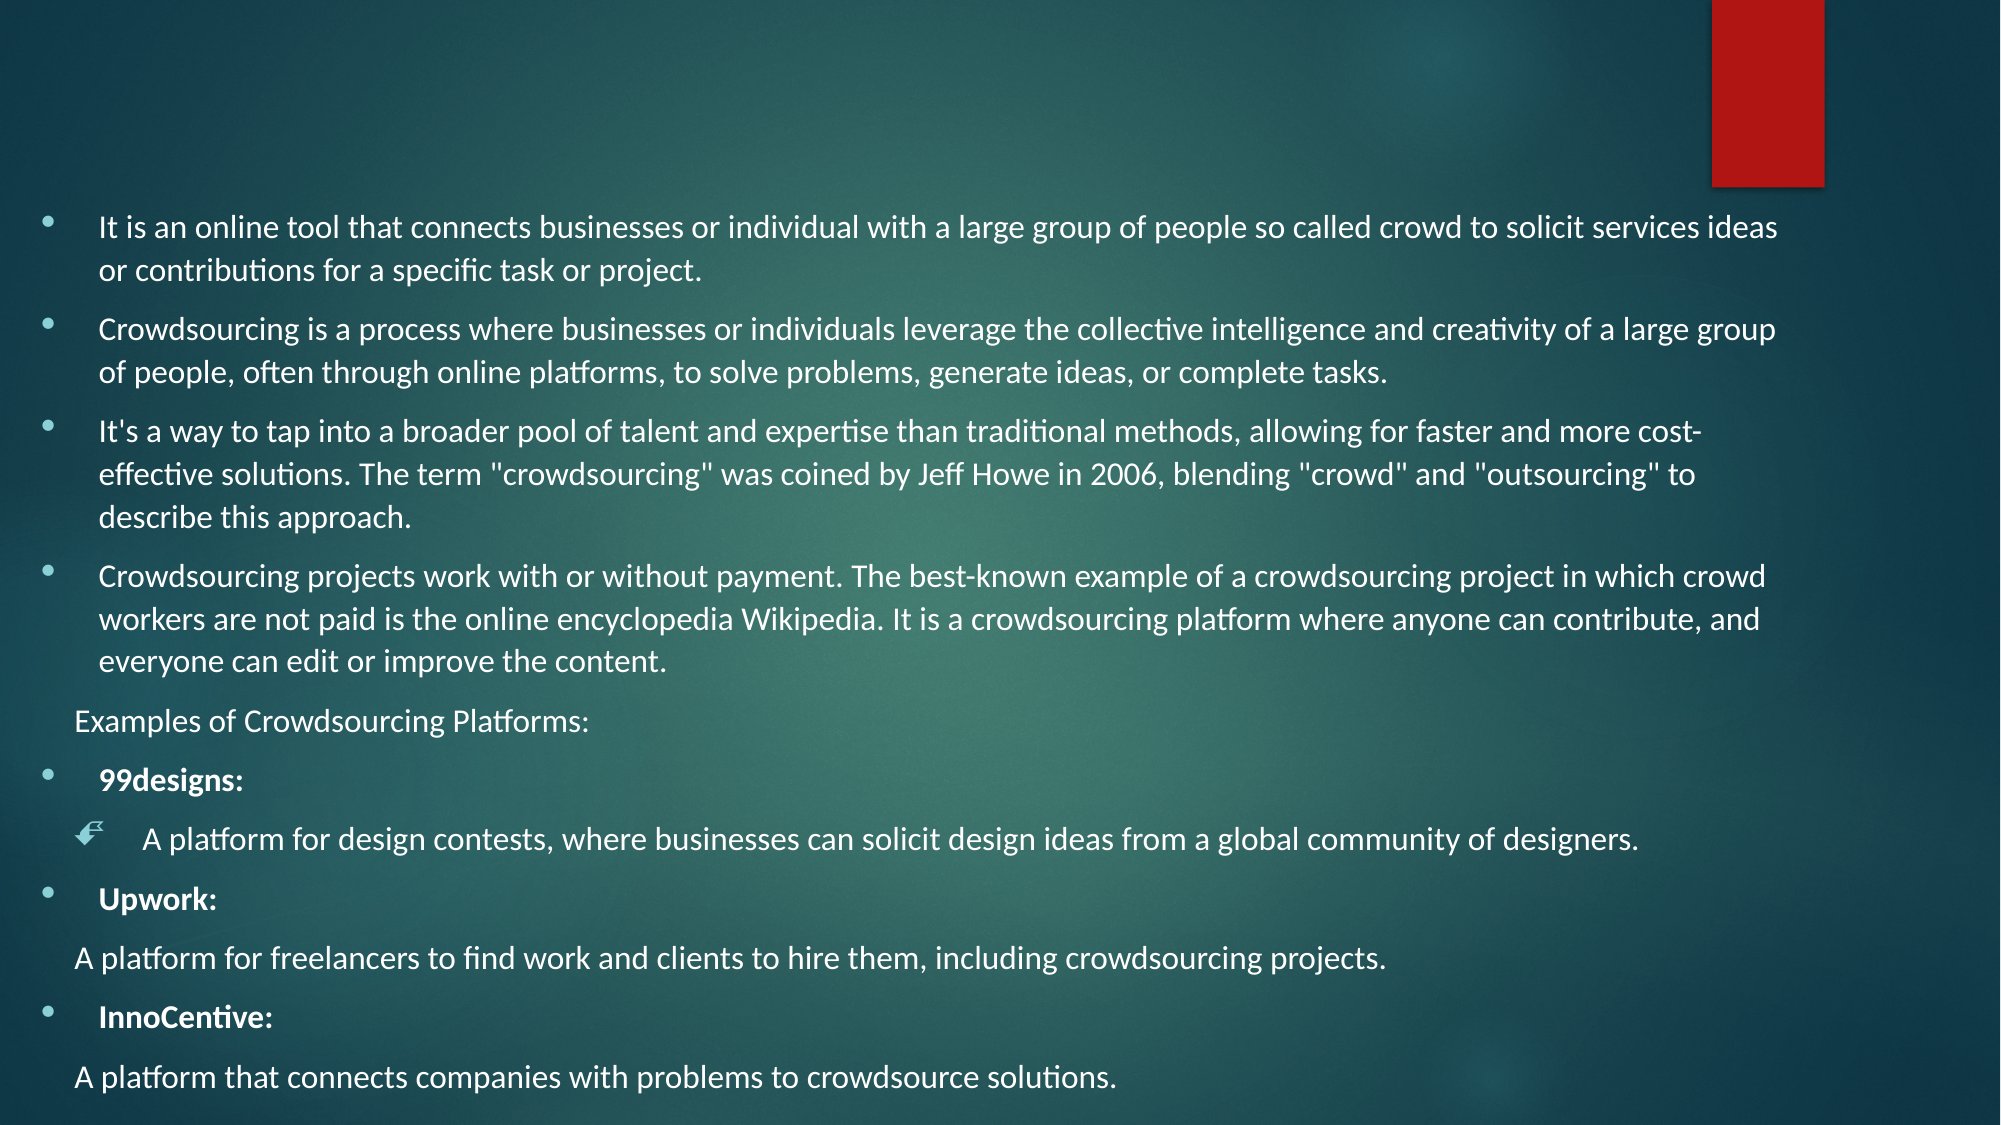

# INTRODUCTION
It is an online tool that connects businesses or individual with a large group of people so called crowd to solicit services ideas or contributions for a specific task or project.
Crowdsourcing is a process where businesses or individuals leverage the collective intelligence and creativity of a large group of people, often through online platforms, to solve problems, generate ideas, or complete tasks.
It's a way to tap into a broader pool of talent and expertise than traditional methods, allowing for faster and more cost-effective solutions. The term "crowdsourcing" was coined by Jeff Howe in 2006, blending "crowd" and "outsourcing" to describe this approach.
Crowdsourcing projects work with or without payment. The best-known example of a crowdsourcing project in which crowd workers are not paid is the online encyclopedia Wikipedia. It is a crowdsourcing platform where anyone can contribute, and everyone can edit or improve the content.
Examples of Crowdsourcing Platforms:
99designs:
A platform for design contests, where businesses can solicit design ideas from a global community of designers.
Upwork:
A platform for freelancers to find work and clients to hire them, including crowdsourcing projects.
InnoCentive:
A platform that connects companies with problems to crowdsource solutions.